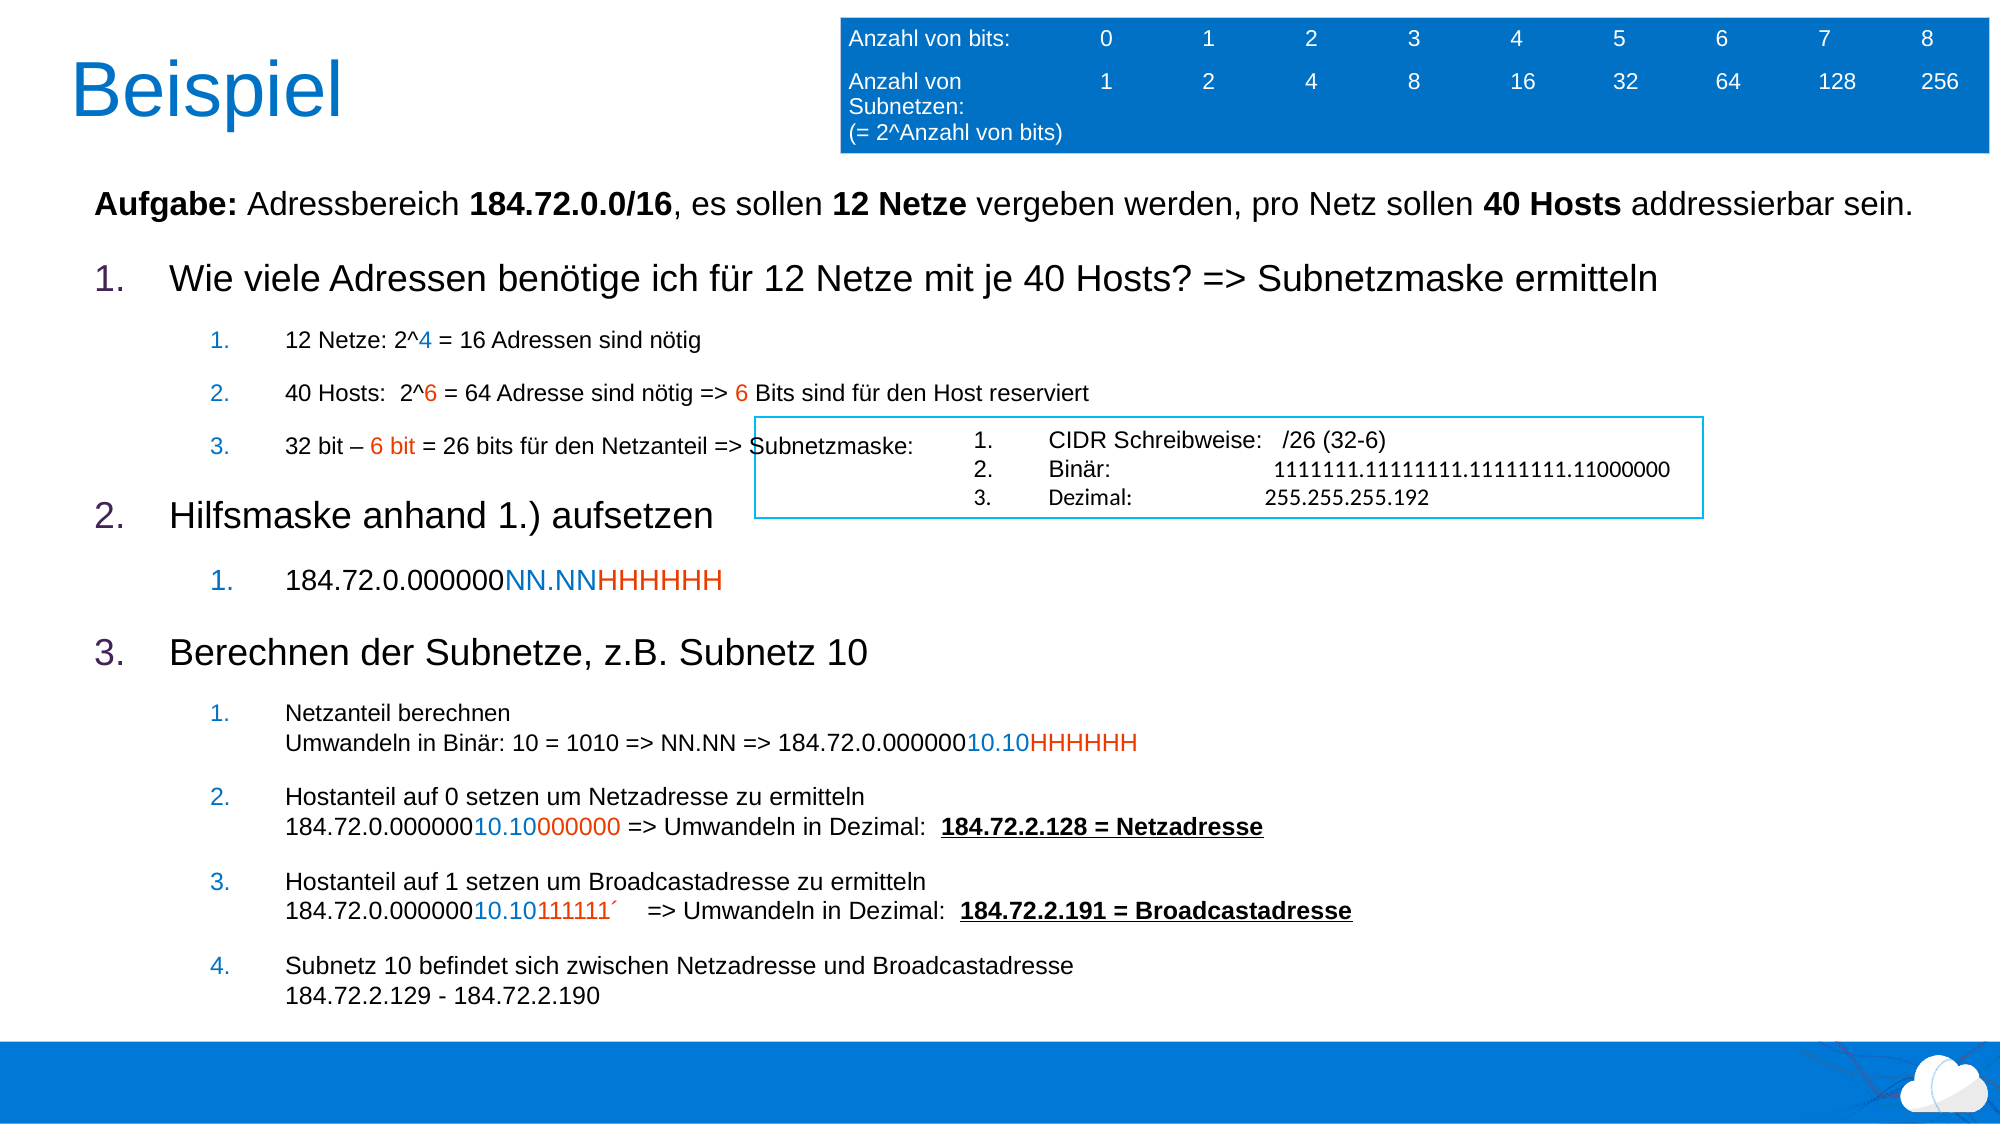

# Beispiel
| Anzahl von bits: | 0 | 1 | 2 | 3 | 4 | 5 | 6 | 7 | 8 |
| --- | --- | --- | --- | --- | --- | --- | --- | --- | --- |
| Anzahl von Subnetzen: (= 2^Anzahl von bits) | 1 | 2 | 4 | 8 | 16 | 32 | 64 | 128 | 256 |
Aufgabe: Adressbereich 184.72.0.0/16, es sollen 12 Netze vergeben werden, pro Netz sollen 40 Hosts addressierbar sein.
Wie viele Adressen benötige ich für 12 Netze mit je 40 Hosts? => Subnetzmaske ermitteln
12 Netze: 2^4 = 16 Adressen sind nötig
40 Hosts:  2^6 = 64 Adresse sind nötig => 6 Bits sind für den Host reserviert
32 bit – 6 bit = 26 bits für den Netzanteil => Subnetzmaske:
Hilfsmaske anhand 1.) aufsetzen
184.72.0.000000NN.NNHHHHHH
Berechnen der Subnetze, z.B. Subnetz 10
Netzanteil berechnen
Umwandeln in Binär: 10 = 1010 => NN.NN => 184.72.0.00000010.10HHHHHH
Hostanteil auf 0 setzen um Netzadresse zu ermitteln
184.72.0.00000010.10000000 => Umwandeln in Dezimal:  184.72.2.128 = Netzadresse
Hostanteil auf 1 setzen um Broadcastadresse zu ermitteln
184.72.0.00000010.10111111´    => Umwandeln in Dezimal:  184.72.2.191 = Broadcastadresse
Subnetz 10 befindet sich zwischen Netzadresse und Broadcastadresse
184.72.2.129 - 184.72.2.190

CIDR Schreibweise:   /26 (32-6)
Binär:                        1111111.11111111.11111111.11000000
Dezimal:                        255.255.255.192